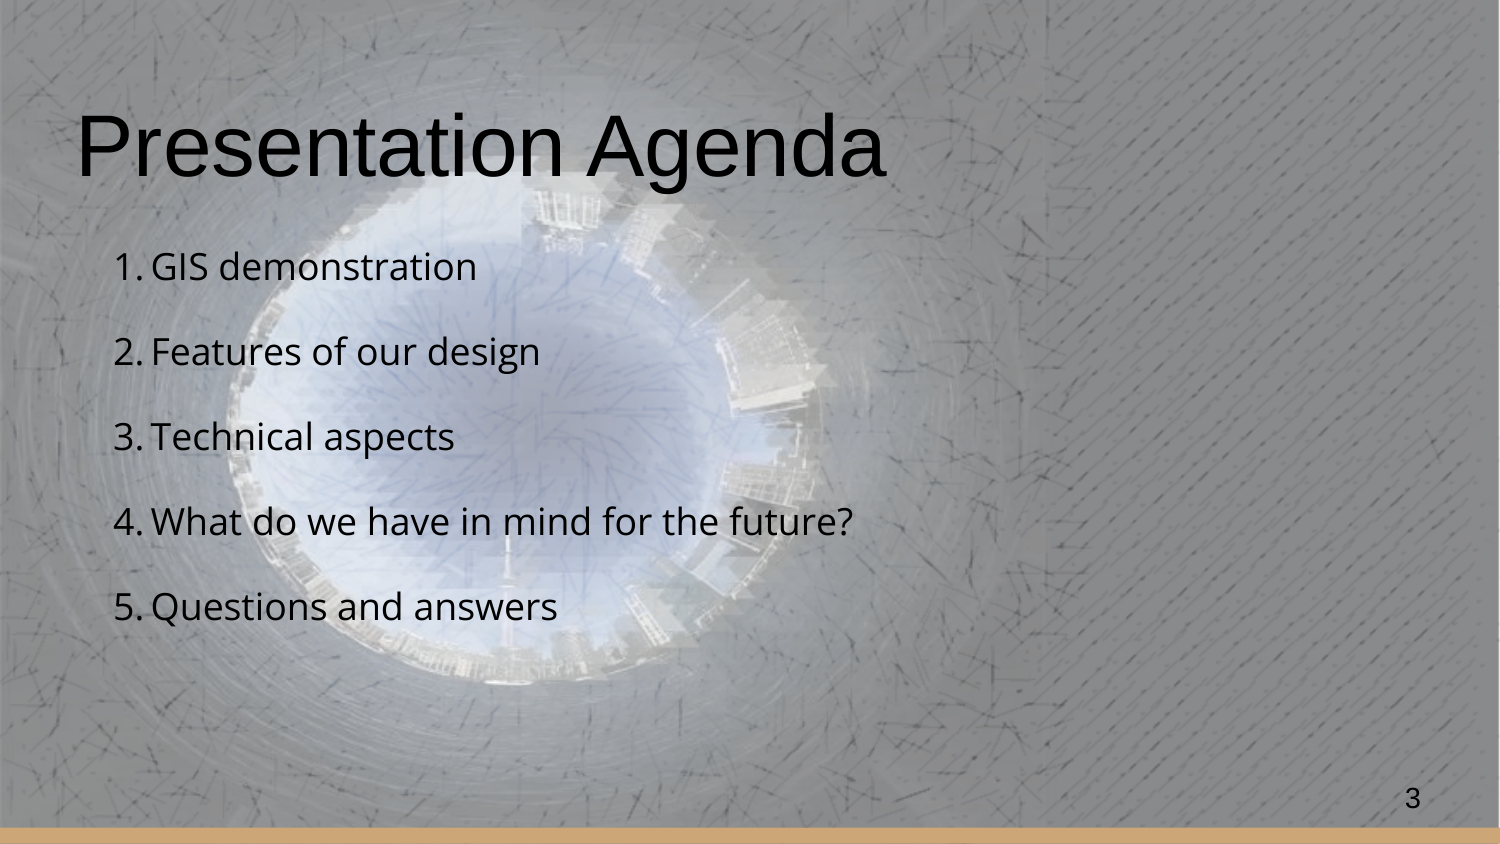

# Presentation Agenda
GIS demonstration
Features of our design
Technical aspects
What do we have in mind for the future?
Questions and answers

3